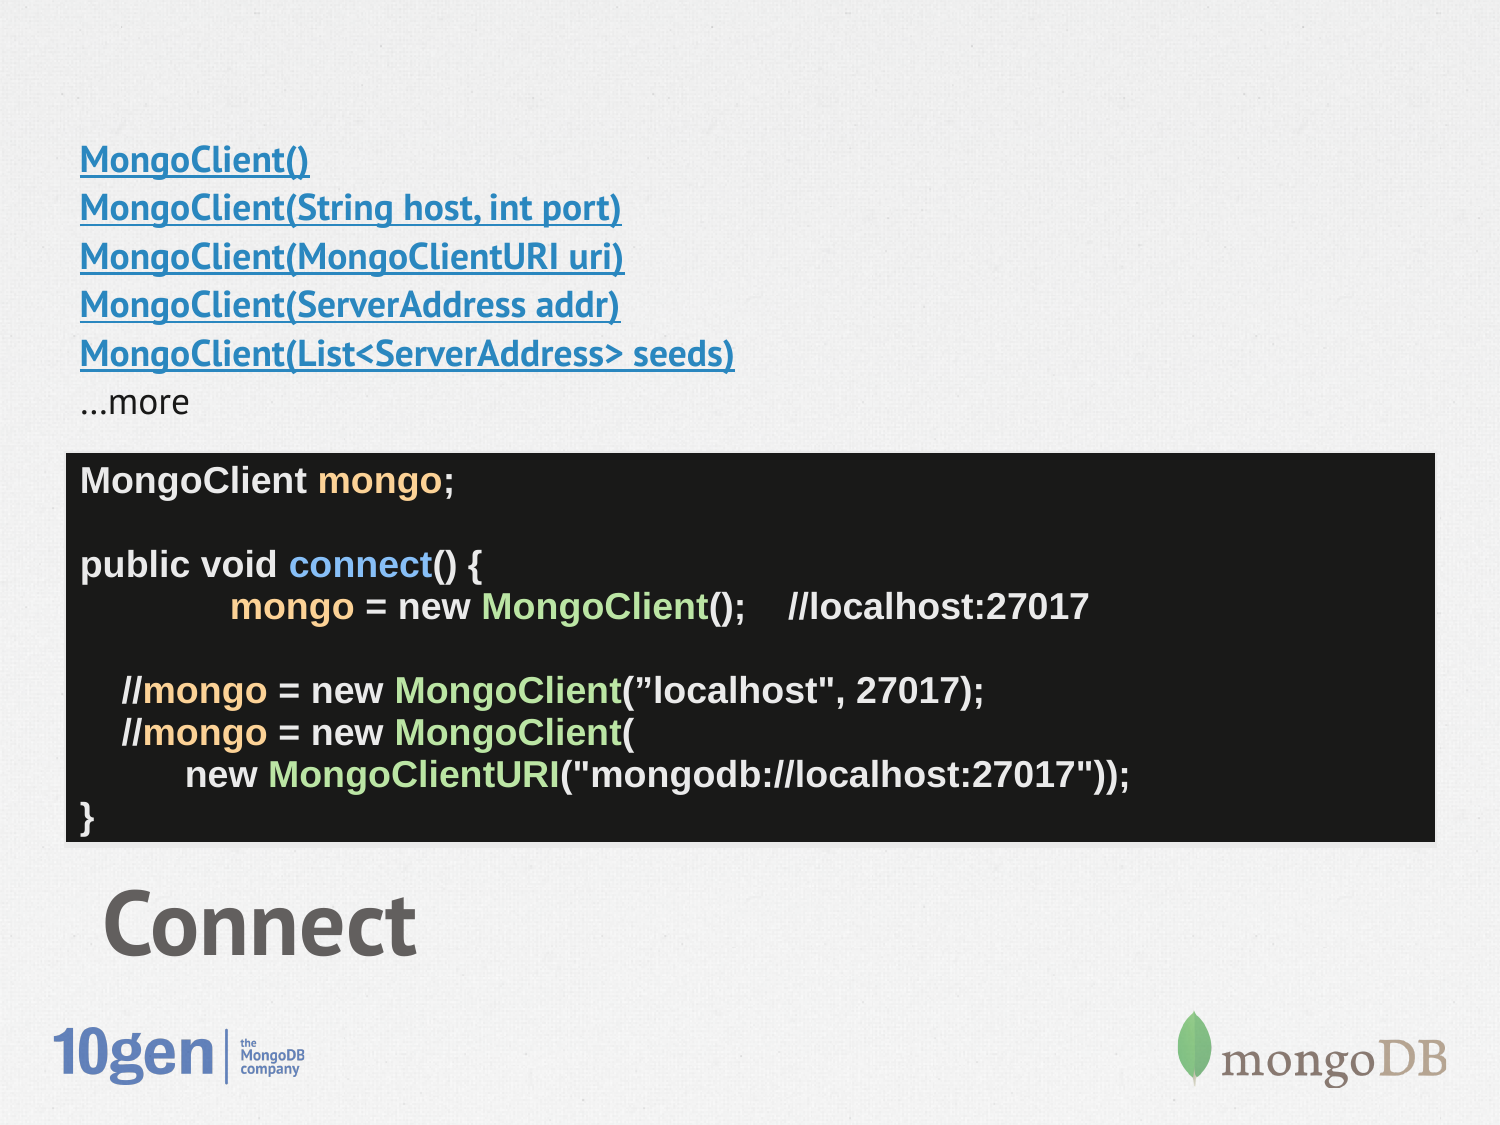

MongoClient()
MongoClient(String host, int port)
MongoClient(MongoClientURI uri)
MongoClient(ServerAddress addr)
MongoClient(List<ServerAddress> seeds)
…more
| MongoClient mongo; public void connect() { mongo = new MongoClient(); //localhost:27017 //mongo = new MongoClient(”localhost", 27017); //mongo = new MongoClient( new MongoClientURI("mongodb://localhost:27017")); } |
| --- |
# Connect